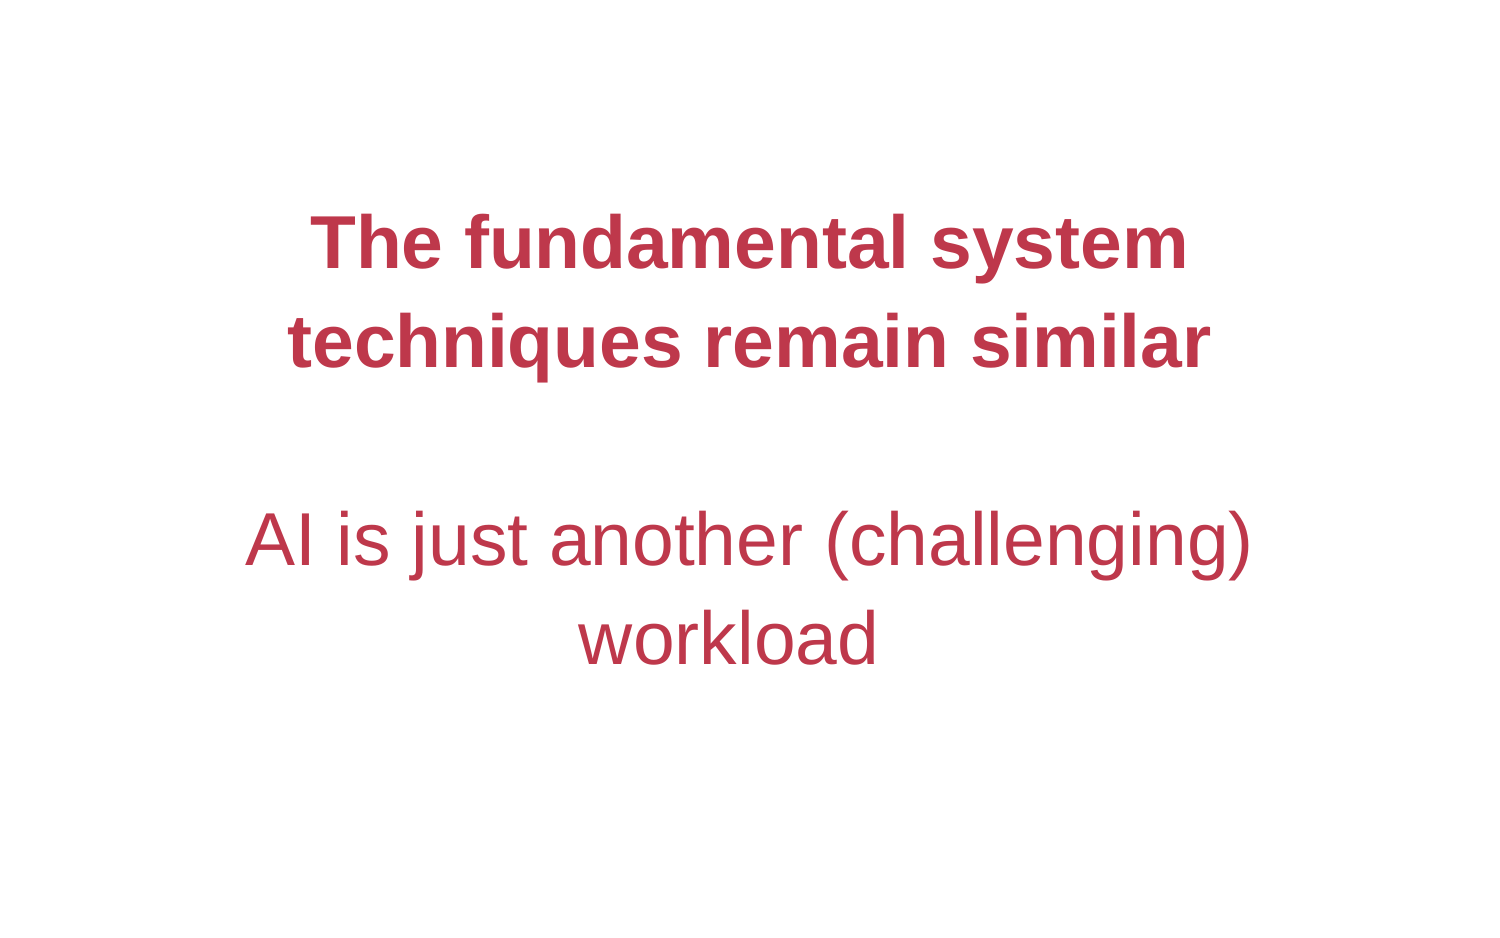

# The fundamental system techniques remain similar AI is just another (challenging) workload